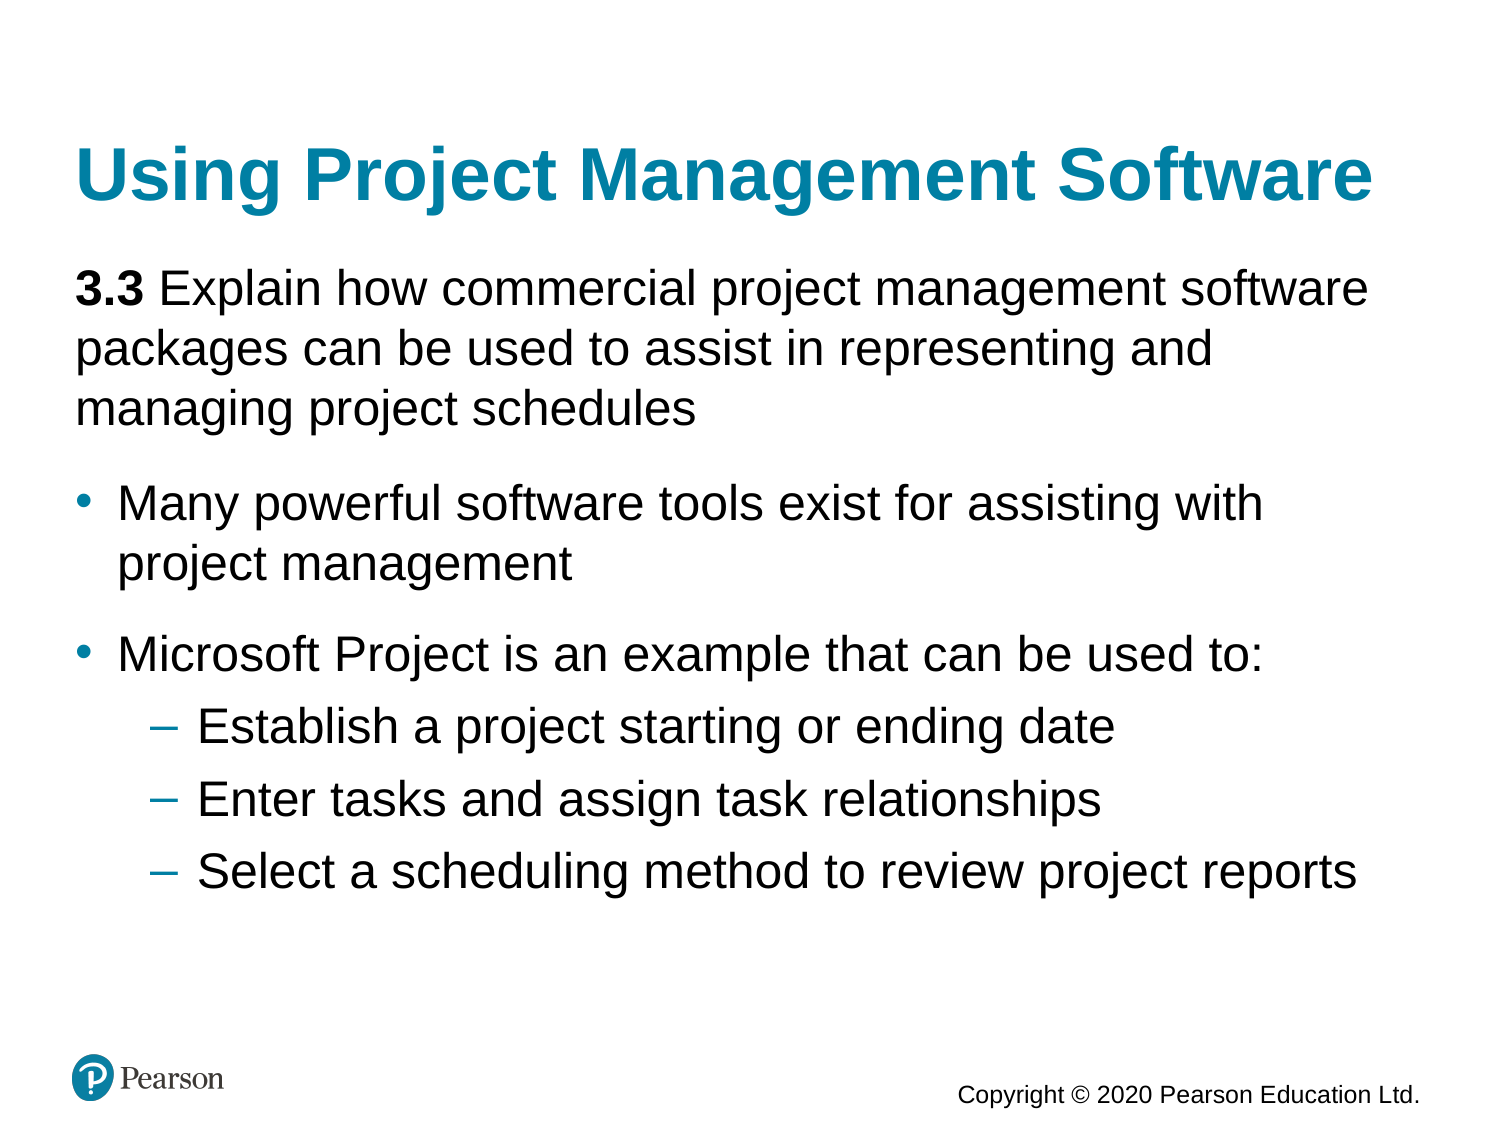

# Using Project Management Software
3.3 Explain how commercial project management software packages can be used to assist in representing and managing project schedules
Many powerful software tools exist for assisting with project management
Microsoft Project is an example that can be used to:
Establish a project starting or ending date
Enter tasks and assign task relationships
Select a scheduling method to review project reports